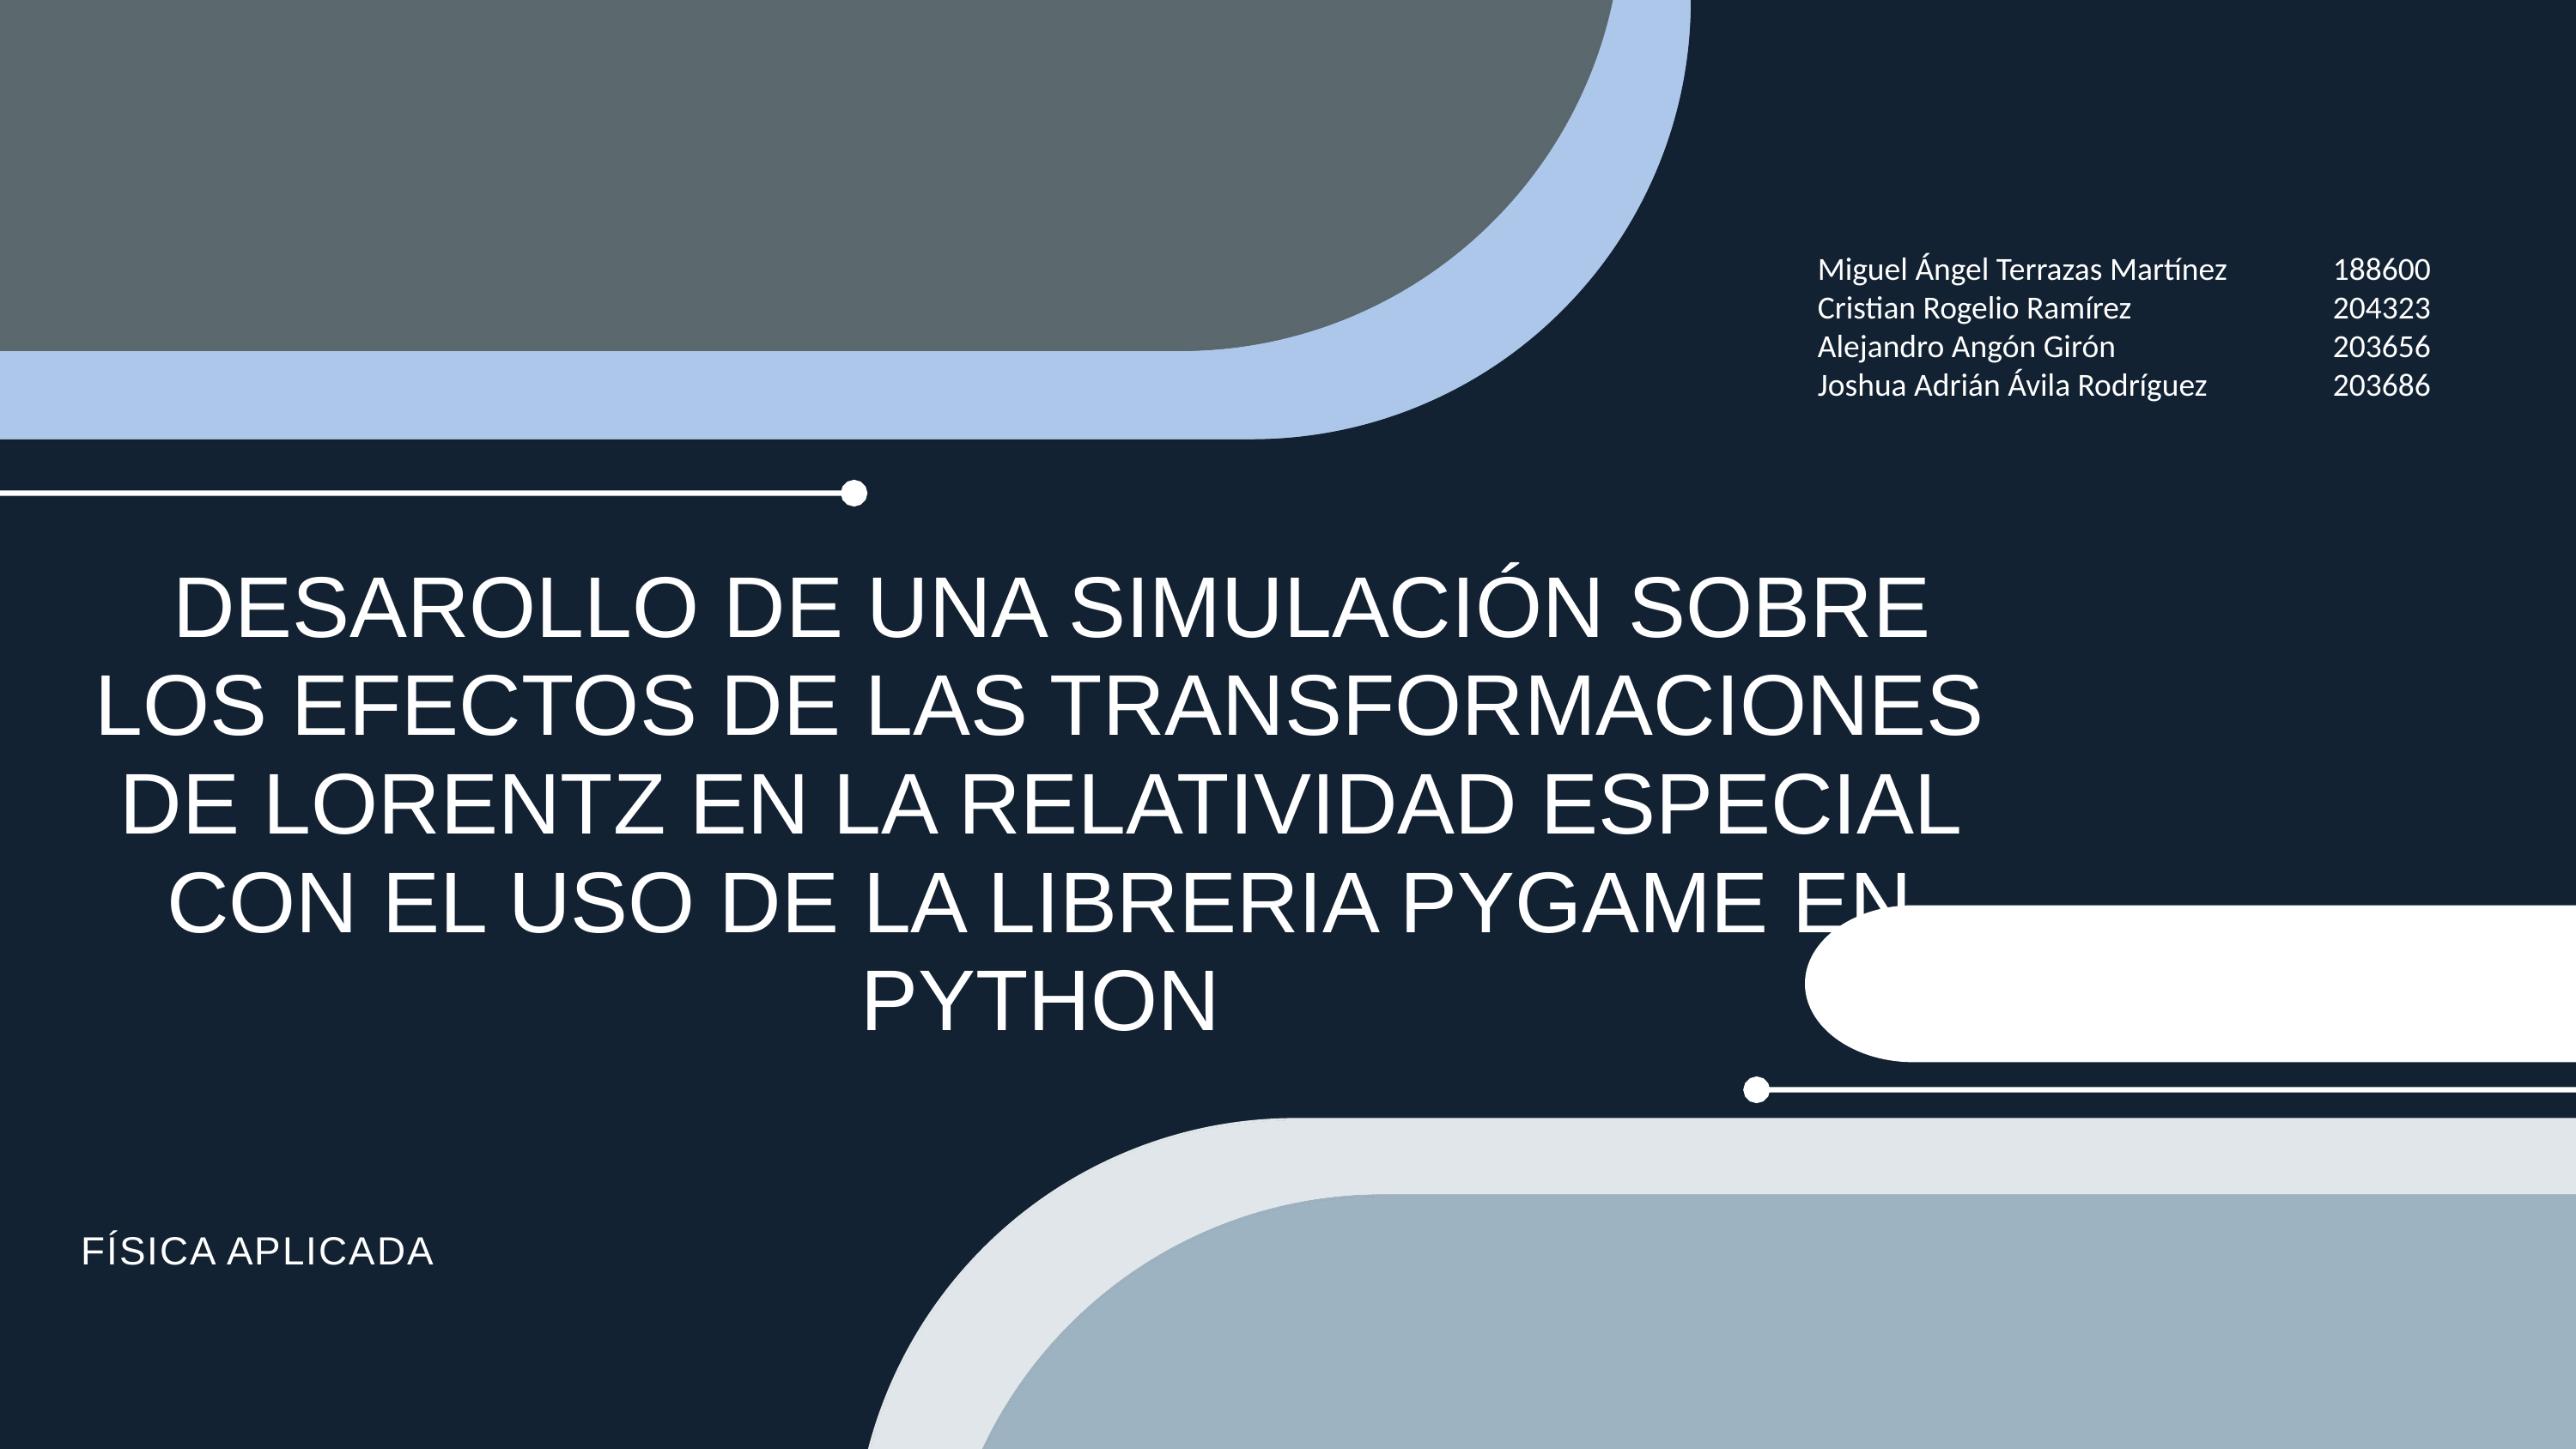

Miguel Ángel Terrazas Martínez 	188600
Cristian Rogelio Ramírez 		204323
Alejandro Angón Girón 		203656
Joshua Adrián Ávila Rodríguez	203686

 DESAROLLO DE UNA SIMULACIÓN SOBRE LOS EFECTOS DE LAS TRANSFORMACIONES DE LORENTZ EN LA RELATIVIDAD ESPECIAL CON EL USO DE LA LIBRERIA PYGAME EN PYTHON

FÍSICA APLICADA